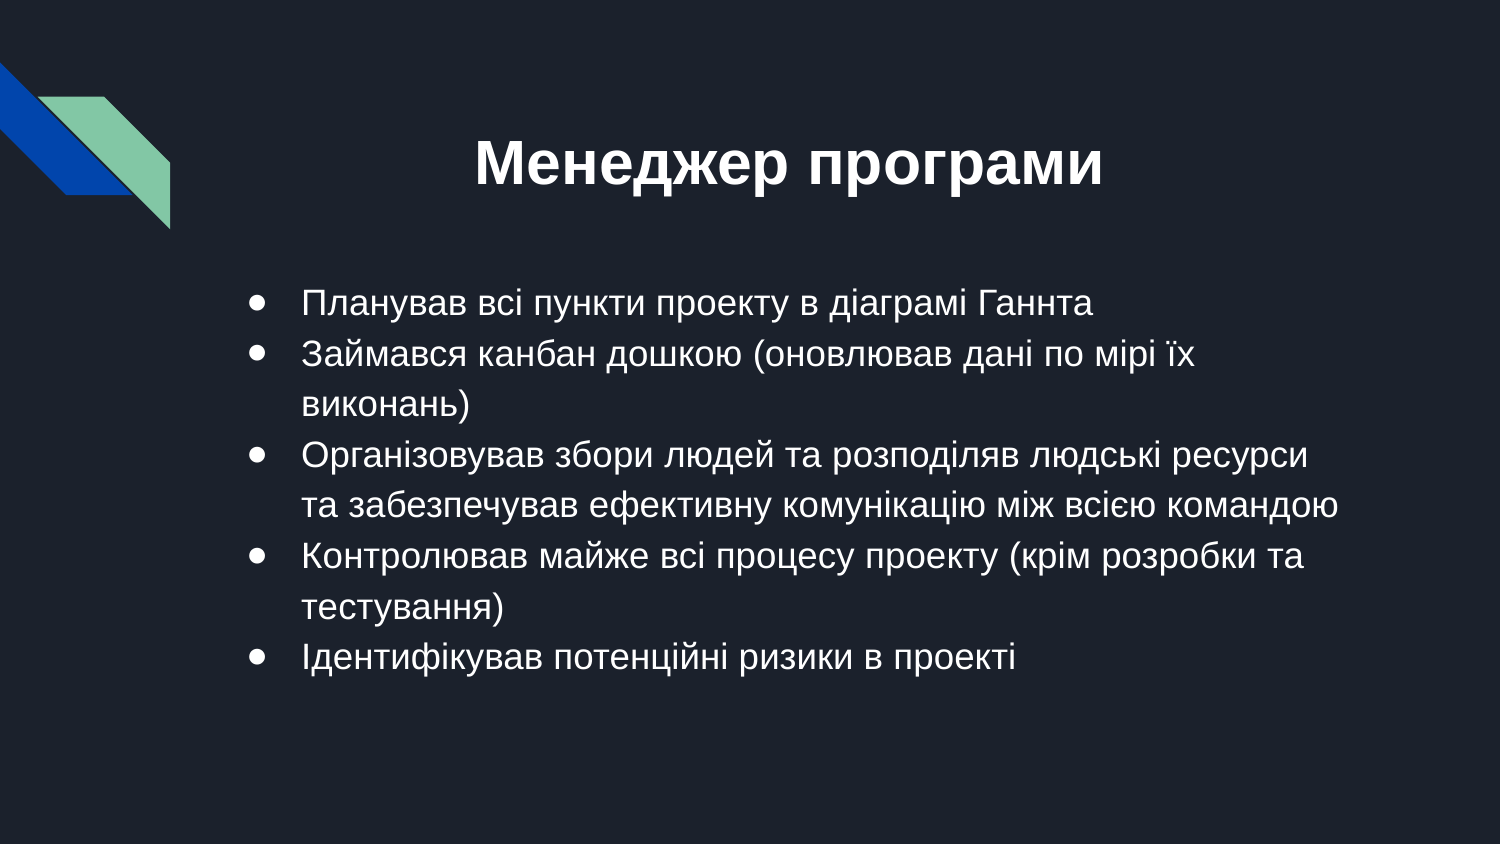

# Менеджер програми
Планував всі пункти проекту в діаграмі Ганнта
Займався канбан дошкою (оновлював дані по мірі їх виконань)
Організовував збори людей та розподіляв людські ресурси та забезпечував ефективну комунікацію між всією командою
Контролював майже всі процесу проекту (крім розробки та тестування)
Ідентифікував потенційні ризики в проекті